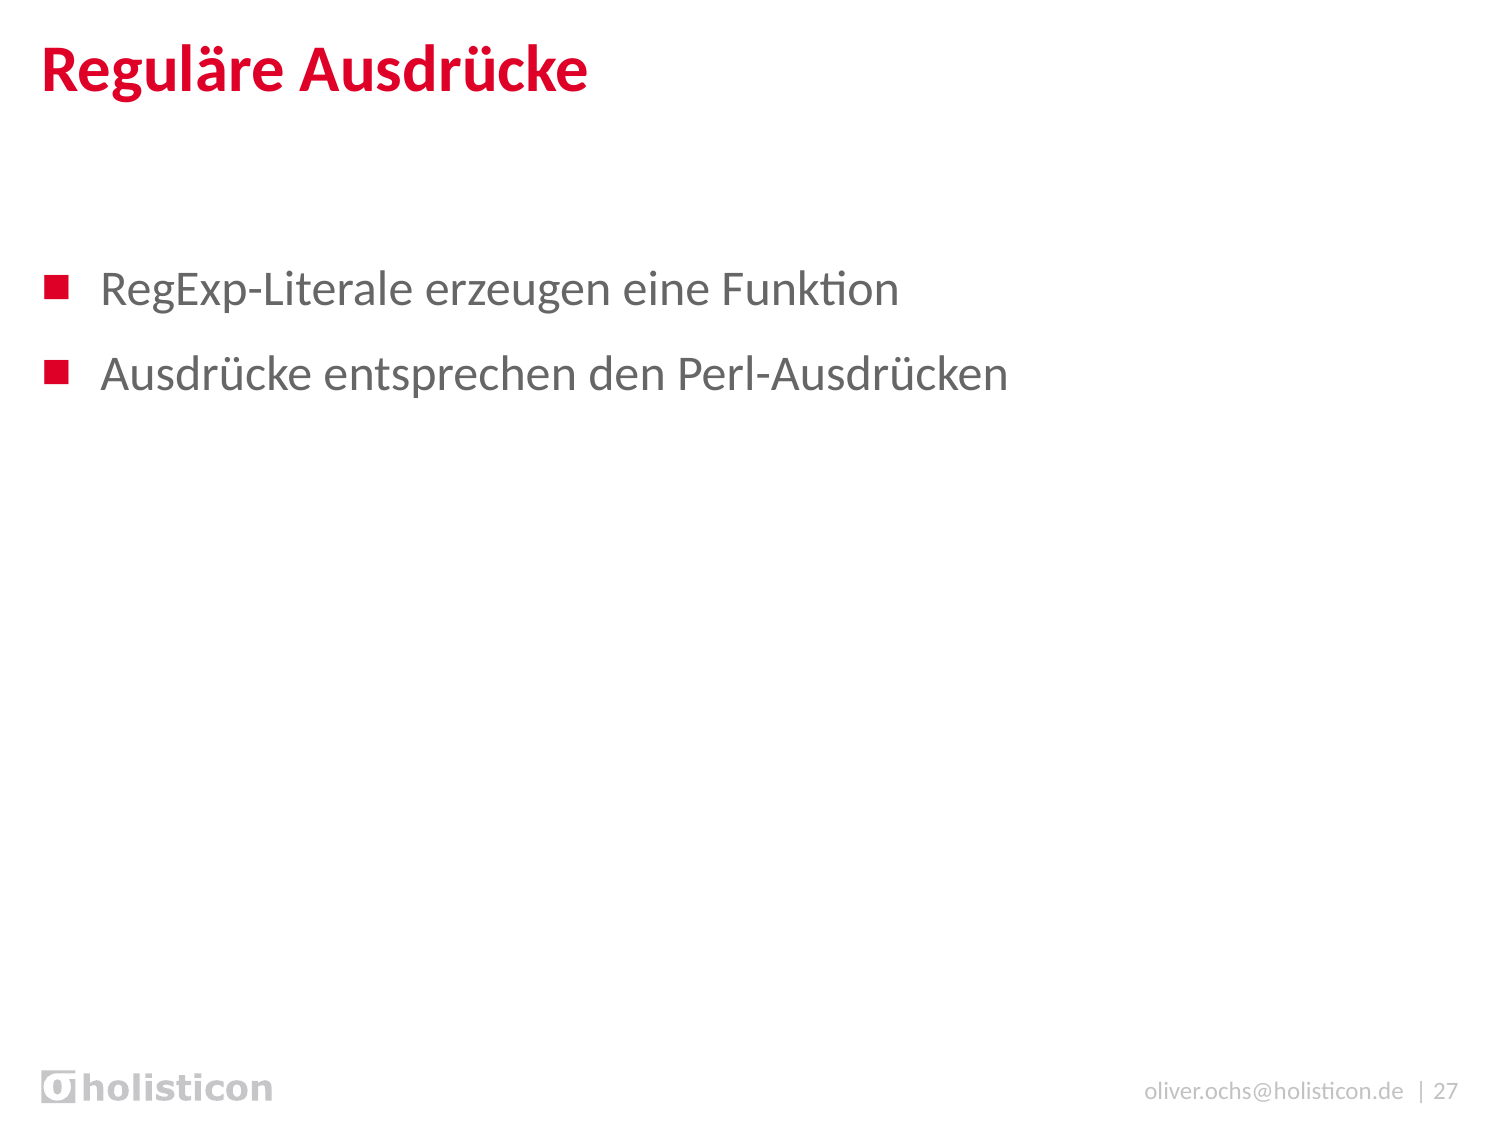

# Reguläre Ausdrücke
RegExp-Literale erzeugen eine Funktion
Ausdrücke entsprechen den Perl-Ausdrücken